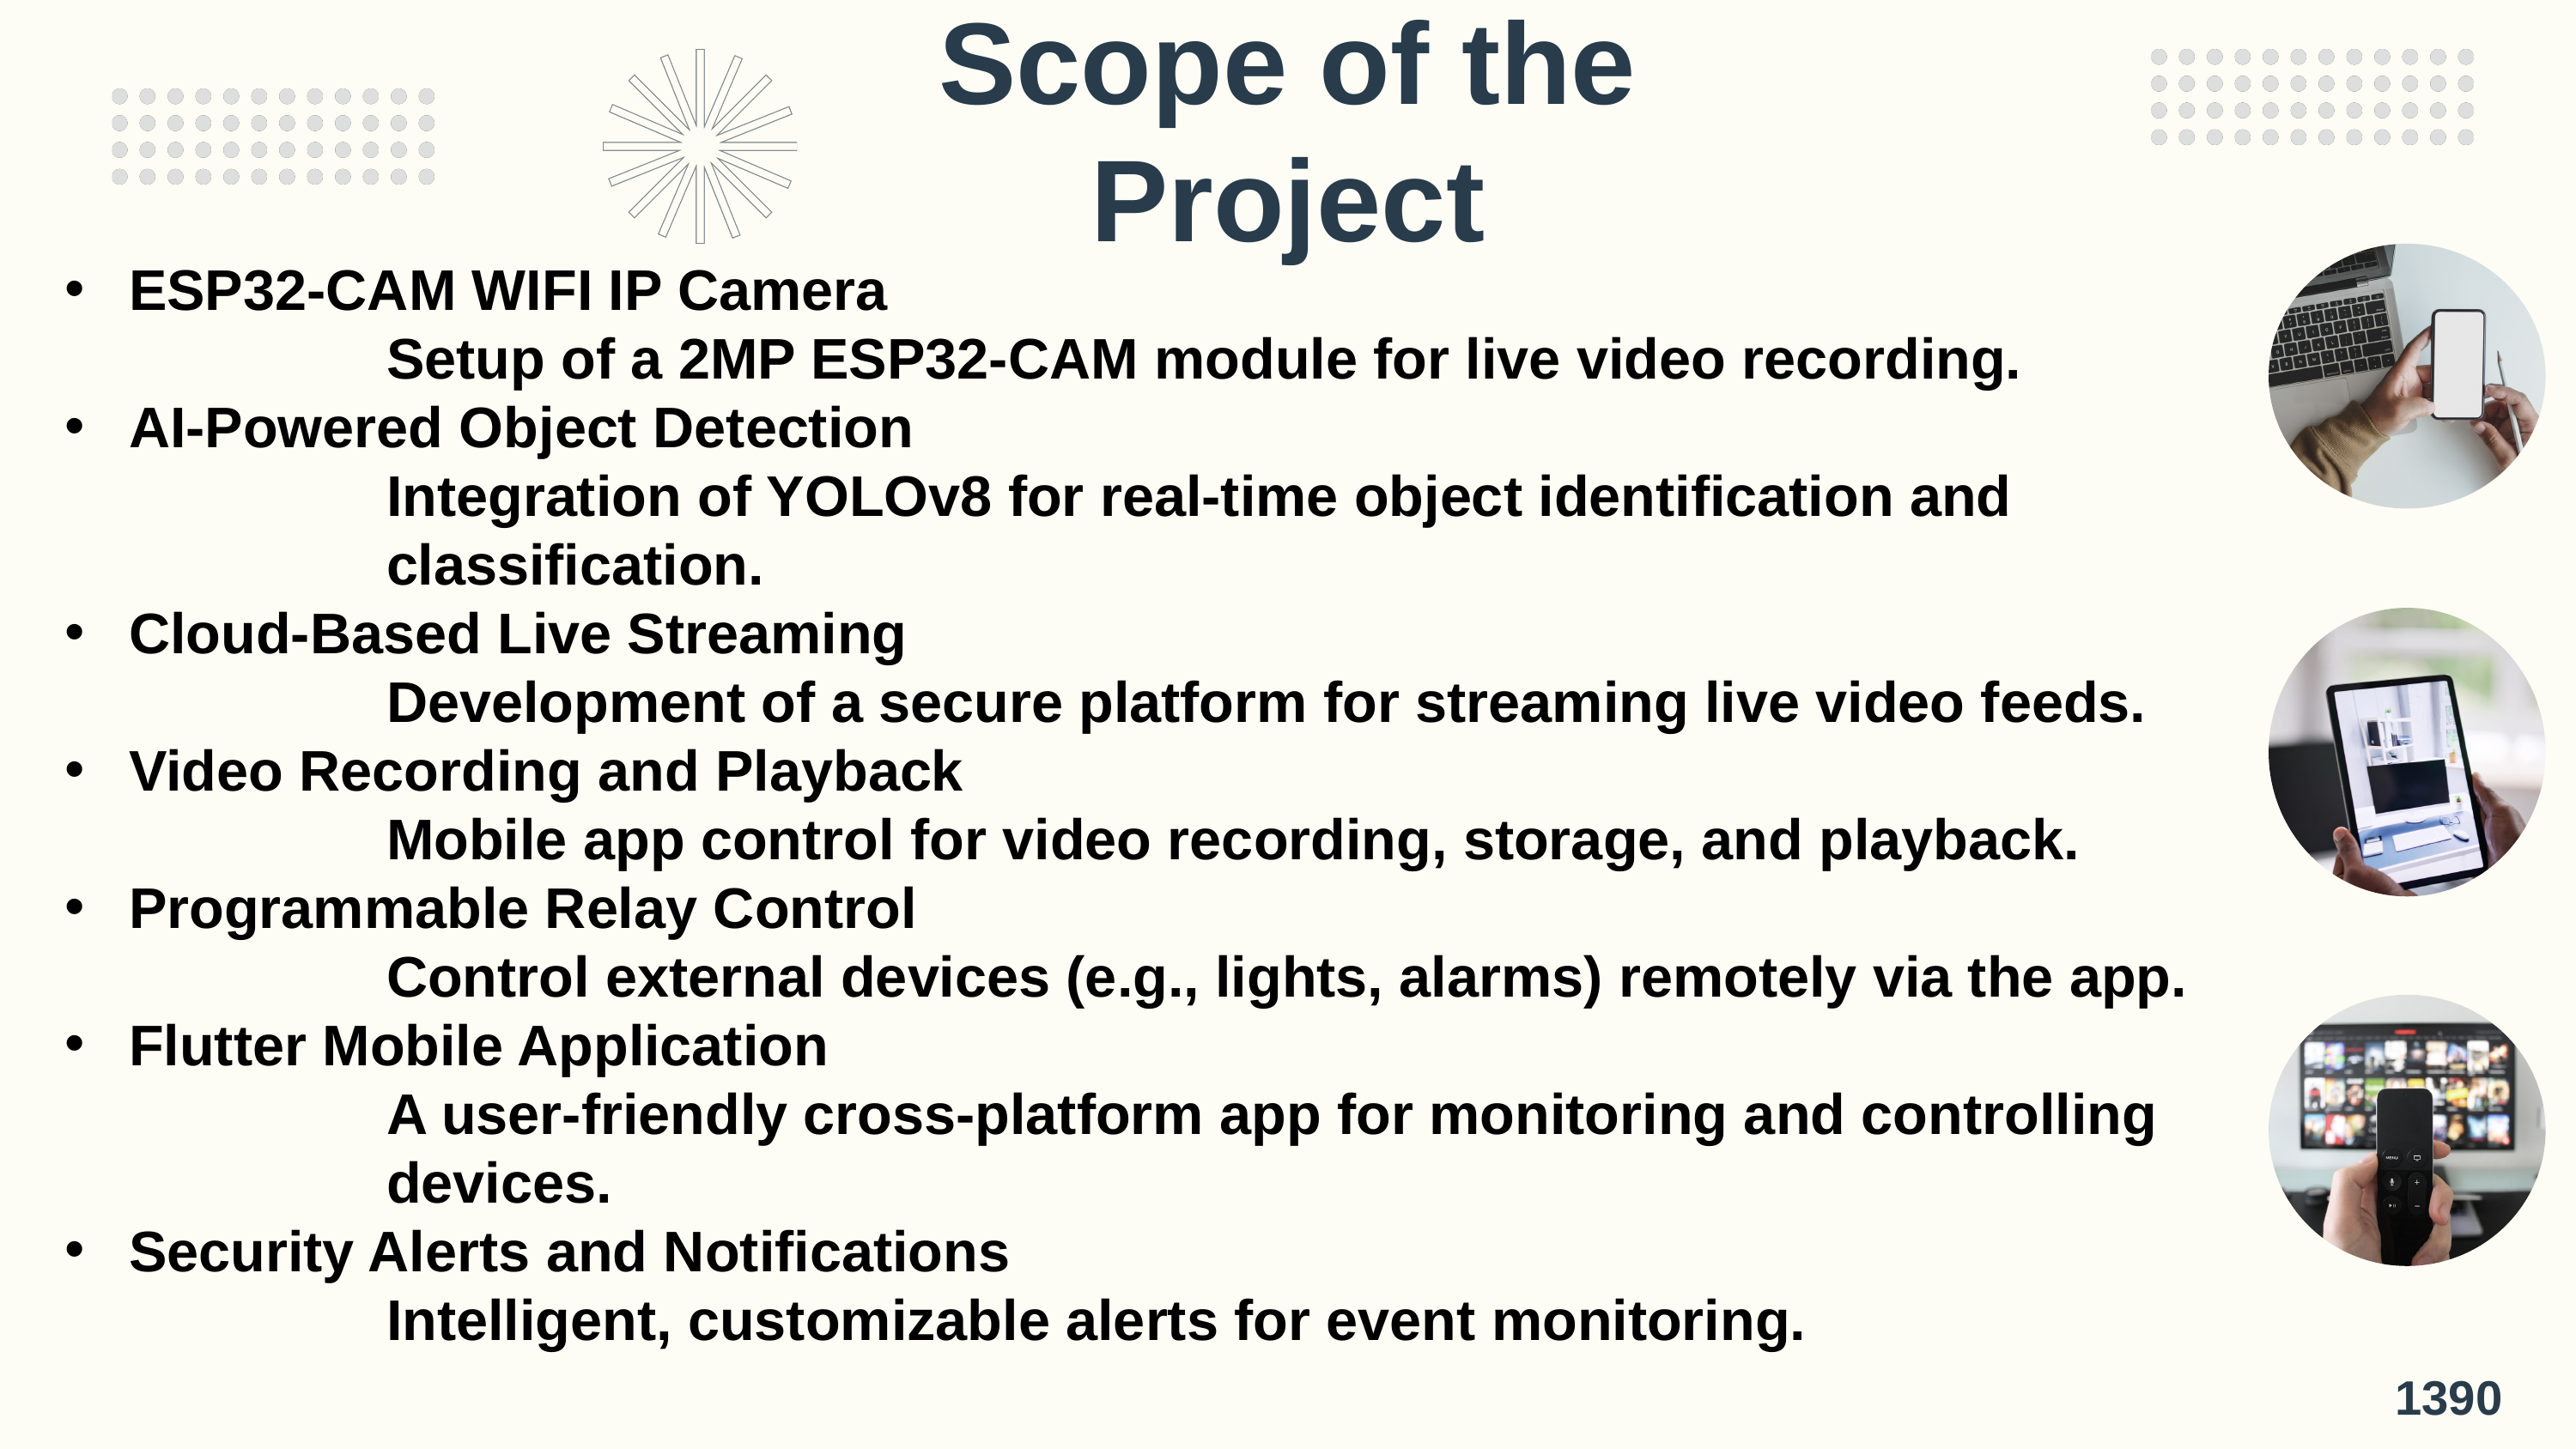

Scope of the Project

ESP32-CAM WIFI IP Camera
		Setup of a 2MP ESP32-CAM module for live video recording.
AI-Powered Object Detection
		Integration of YOLOv8 for real-time object identification and 				classification.
Cloud-Based Live Streaming
		Development of a secure platform for streaming live video feeds.
Video Recording and Playback
		Mobile app control for video recording, storage, and playback.
Programmable Relay Control
		Control external devices (e.g., lights, alarms) remotely via the app.
Flutter Mobile Application
		A user-friendly cross-platform app for monitoring and controlling 			devices.
Security Alerts and Notifications
		Intelligent, customizable alerts for event monitoring.

1390